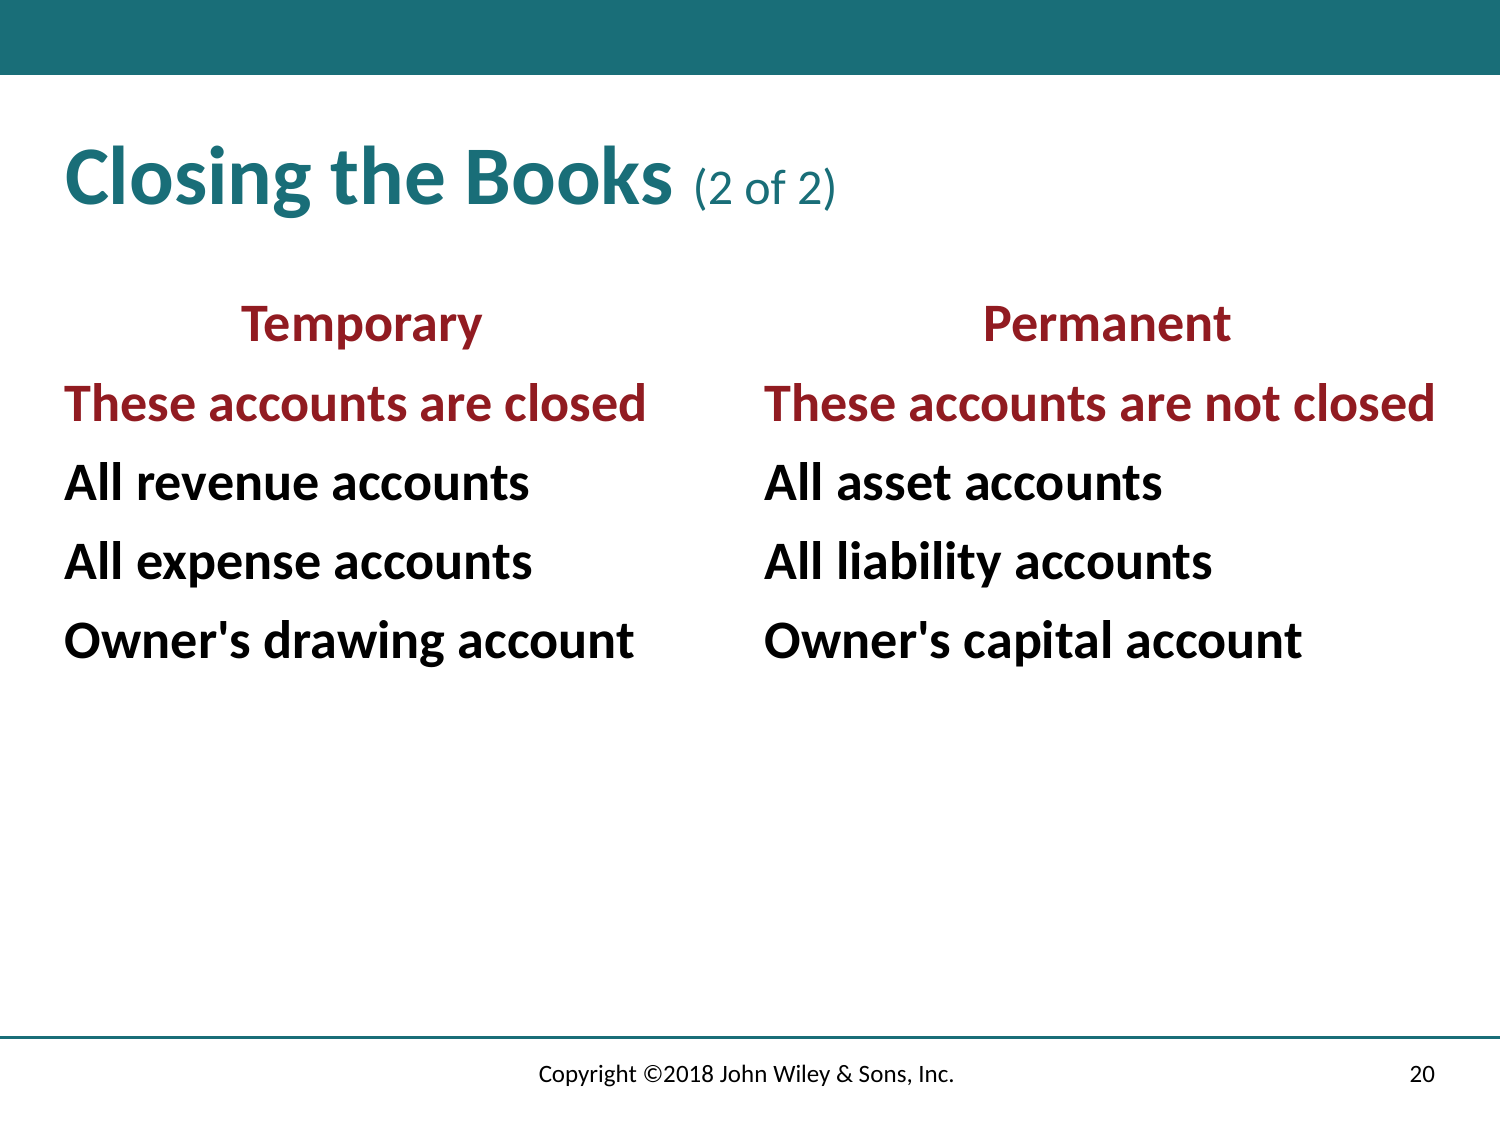

# Closing the Books (2 of 2)
Permanent
These accounts are not closed
All asset accounts
All liability accounts
Owner's capital account
Temporary
These accounts are closed
All revenue accounts
All expense accounts
Owner's drawing account
Copyright ©2018 John Wiley & Sons, Inc.
20